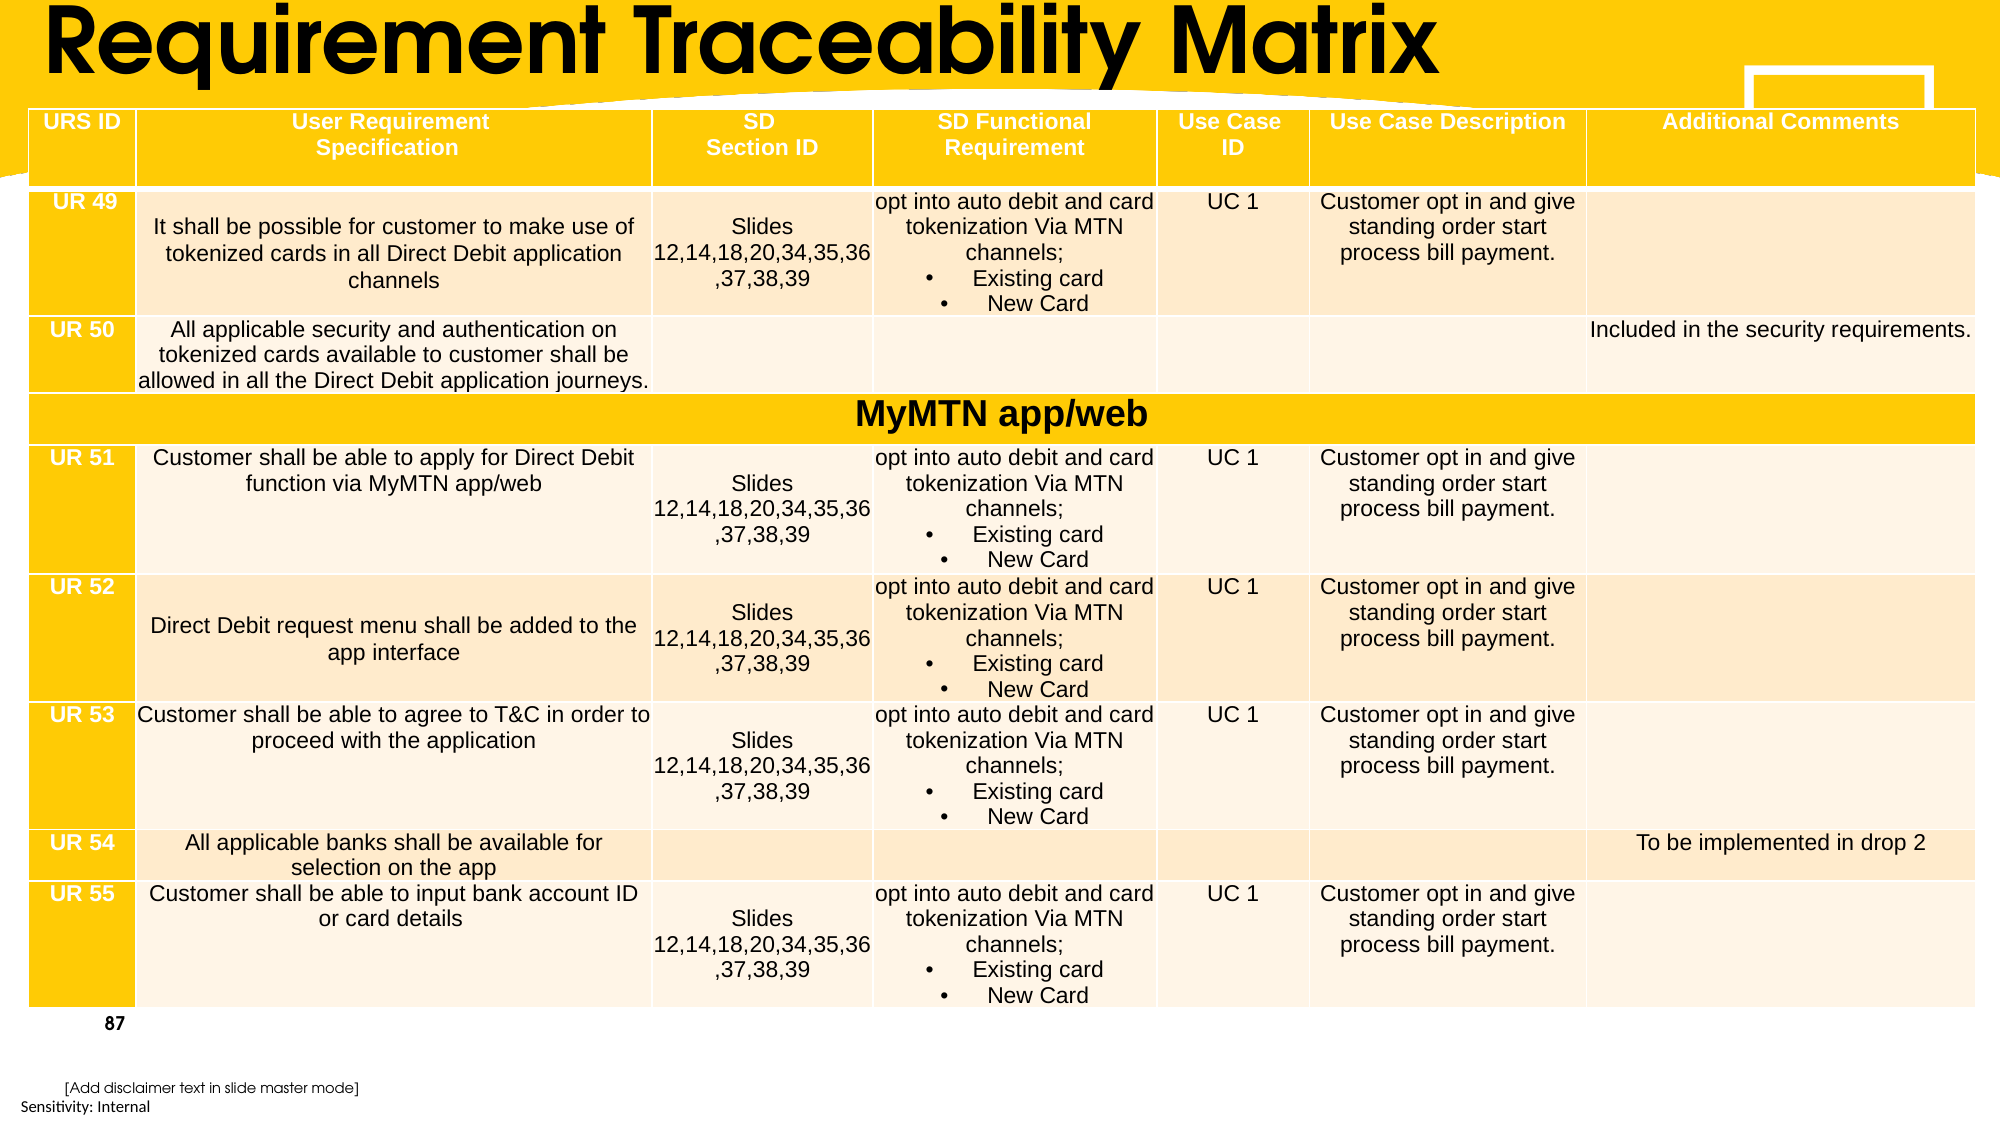

Requirement Traceability Matrix
| URS ID | User Requirement Specification | SD Section ID | SD Functional Requirement | Use Case ID | Use Case Description | Additional Comments |
| --- | --- | --- | --- | --- | --- | --- |
| UR 49 | It shall be possible for customer to make use of tokenized cards in all Direct Debit application channels | Slides 12,14,18,20,34,35,36,37,38,39 | opt into auto debit and card tokenization Via MTN channels; Existing card New Card | UC 1 | Customer opt in and give standing order start process bill payment. |  |
| UR 50 | All applicable security and authentication on tokenized cards available to customer shall be allowed in all the Direct Debit application journeys. |  |  |  |  | Included in the security requirements. |
| MyMTN app/web |  |  |  |  |  |  |
| UR 51 | Customer shall be able to apply for Direct Debit function via MyMTN app/web | Slides 12,14,18,20,34,35,36,37,38,39 | opt into auto debit and card tokenization Via MTN channels; Existing card New Card | UC 1 | Customer opt in and give standing order start process bill payment. |  |
| UR 52 | Direct Debit request menu shall be added to the app interface | Slides 12,14,18,20,34,35,36,37,38,39 | opt into auto debit and card tokenization Via MTN channels; Existing card New Card | UC 1 | Customer opt in and give standing order start process bill payment. |  |
| UR 53 | Customer shall be able to agree to T&C in order to proceed with the application | Slides 12,14,18,20,34,35,36,37,38,39 | opt into auto debit and card tokenization Via MTN channels; Existing card New Card | UC 1 | Customer opt in and give standing order start process bill payment. |  |
| UR 54 | All applicable banks shall be available for selection on the app |  |  |  |  | To be implemented in drop 2 |
| UR 55 | Customer shall be able to input bank account ID or card details | Slides 12,14,18,20,34,35,36,37,38,39 | opt into auto debit and card tokenization Via MTN channels; Existing card New Card | UC 1 | Customer opt in and give standing order start process bill payment. |  |